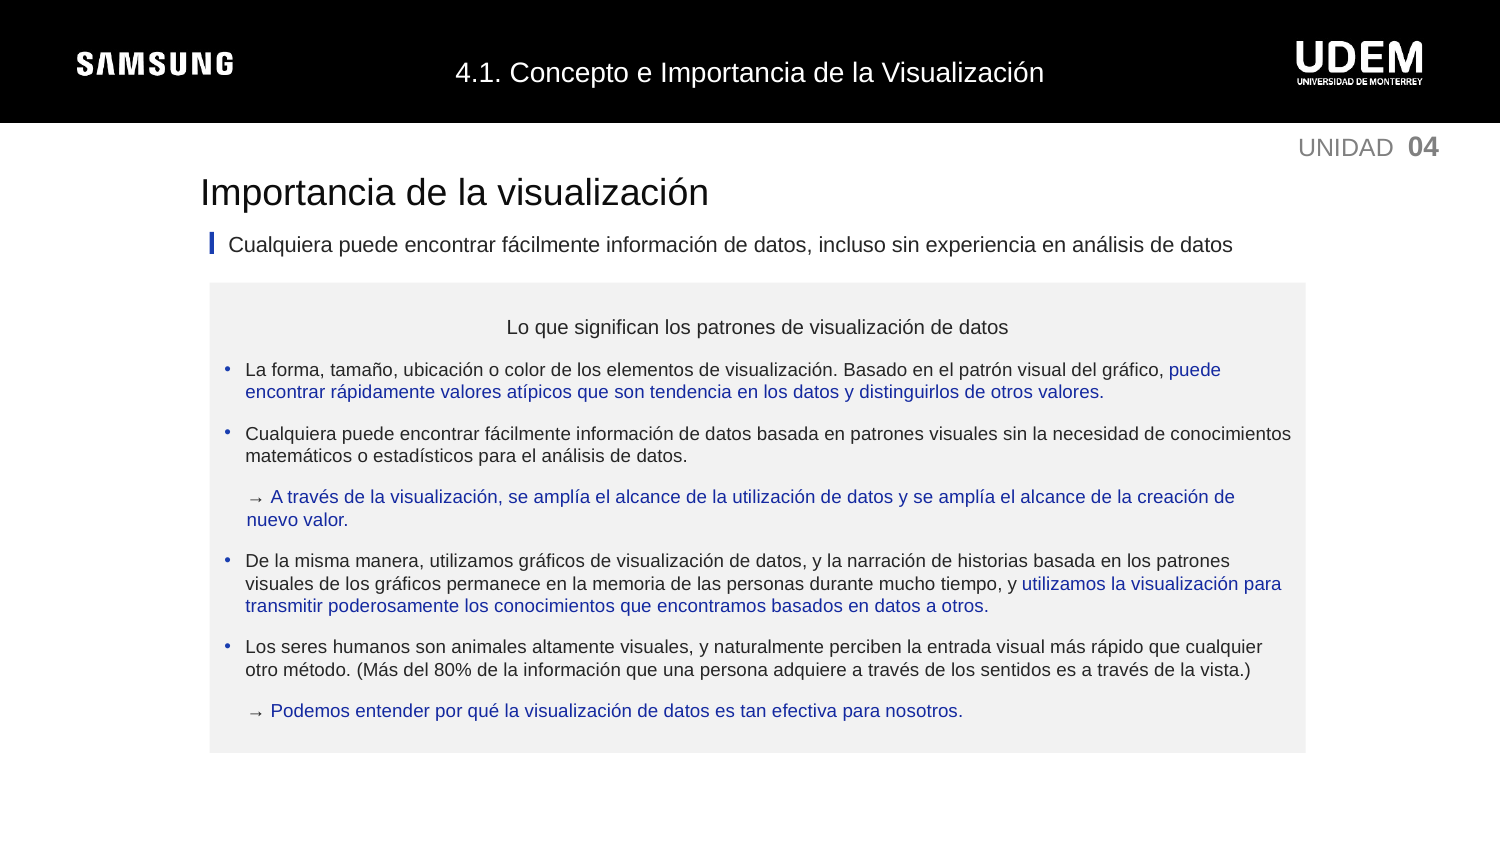

4.1. Concepto e Importancia de la Visualización
UNIDAD  04
Importancia de la visualización
Cualquiera puede encontrar fácilmente información de datos, incluso sin experiencia en análisis de datos

Lo que significan los patrones de visualización de datos
La forma, tamaño, ubicación o color de los elementos de visualización. Basado en el patrón visual del gráfico, puede encontrar rápidamente valores atípicos que son tendencia en los datos y distinguirlos de otros valores.
Cualquiera puede encontrar fácilmente información de datos basada en patrones visuales sin la necesidad de conocimientos matemáticos o estadísticos para el análisis de datos.
→ A través de la visualización, se amplía el alcance de la utilización de datos y se amplía el alcance de la creación de nuevo valor.
De la misma manera, utilizamos gráficos de visualización de datos, y la narración de historias basada en los patrones visuales de los gráficos permanece en la memoria de las personas durante mucho tiempo, y utilizamos la visualización para transmitir poderosamente los conocimientos que encontramos basados en datos a otros.
Los seres humanos son animales altamente visuales, y naturalmente perciben la entrada visual más rápido que cualquier otro método. (Más del 80% de la información que una persona adquiere a través de los sentidos es a través de la vista.)
→ Podemos entender por qué la visualización de datos es tan efectiva para nosotros.